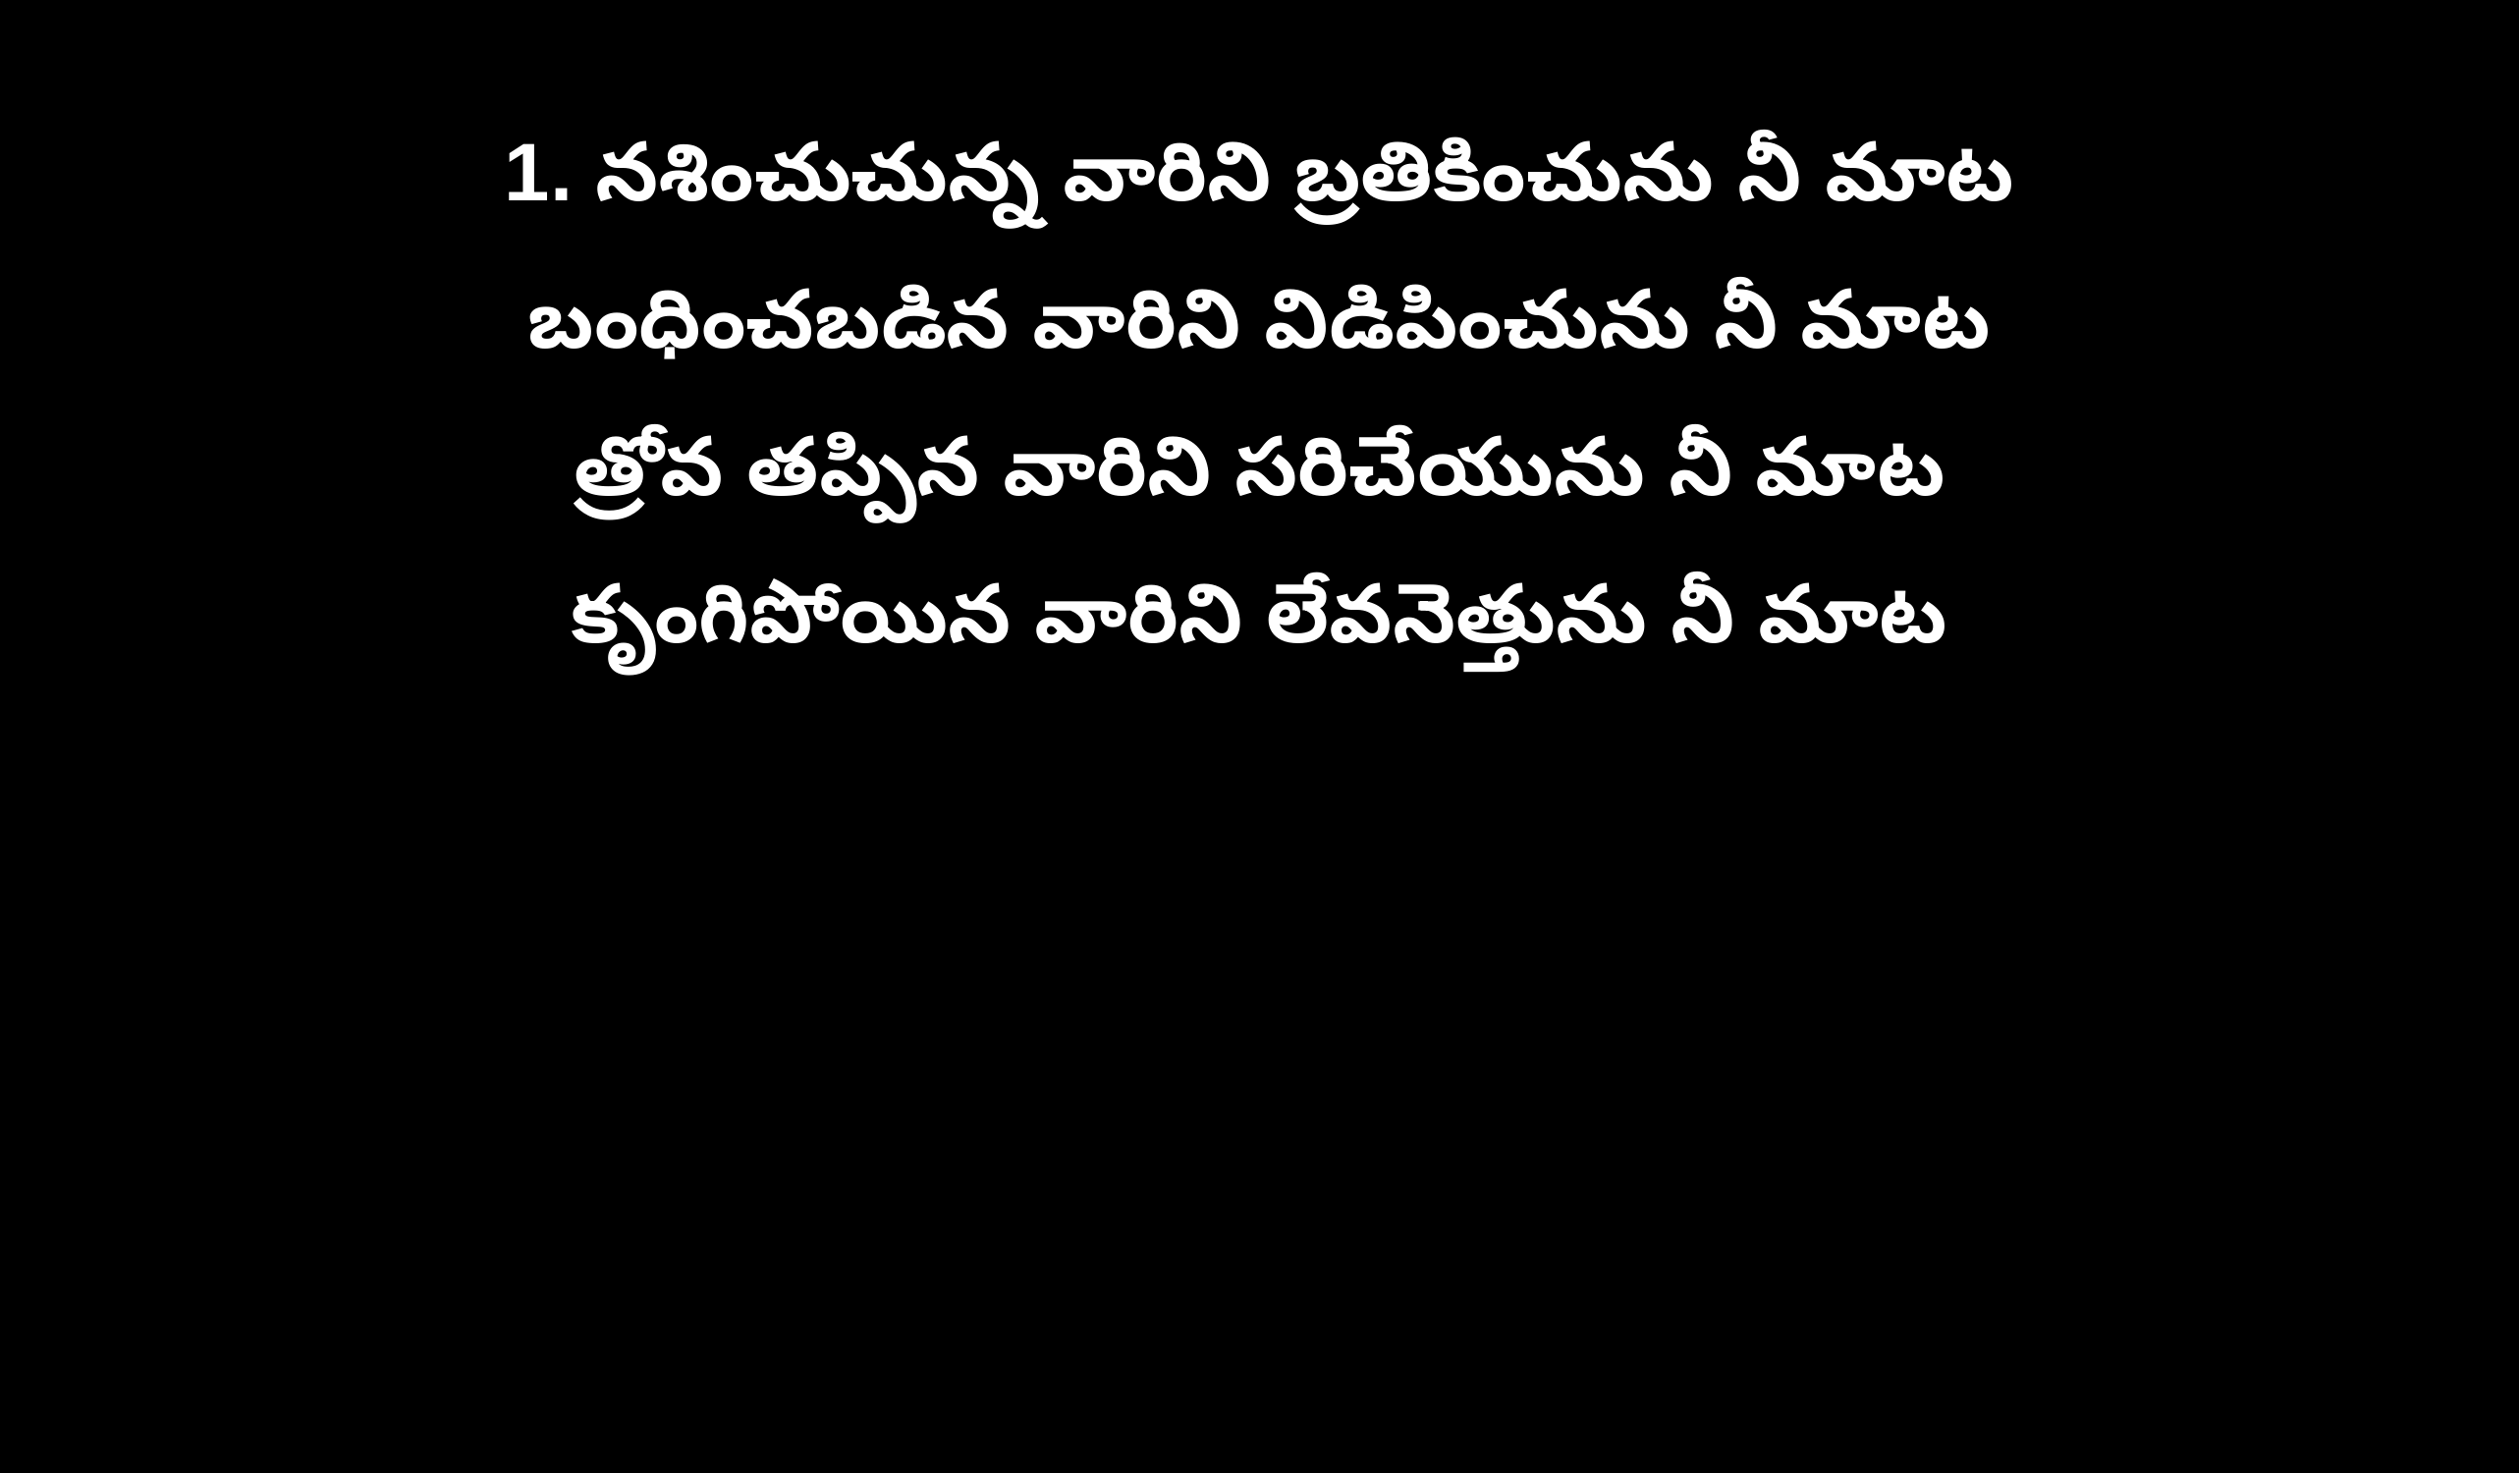

1. నశించుచున్న వారిని బ్రతికించును నీ మాట
బంధించబడిన వారిని విడిపించును నీ మాట
త్రోవ తప్పిన వారిని సరిచేయును నీ మాట
కృంగిపోయిన వారిని లేవనెత్తును నీ మాట